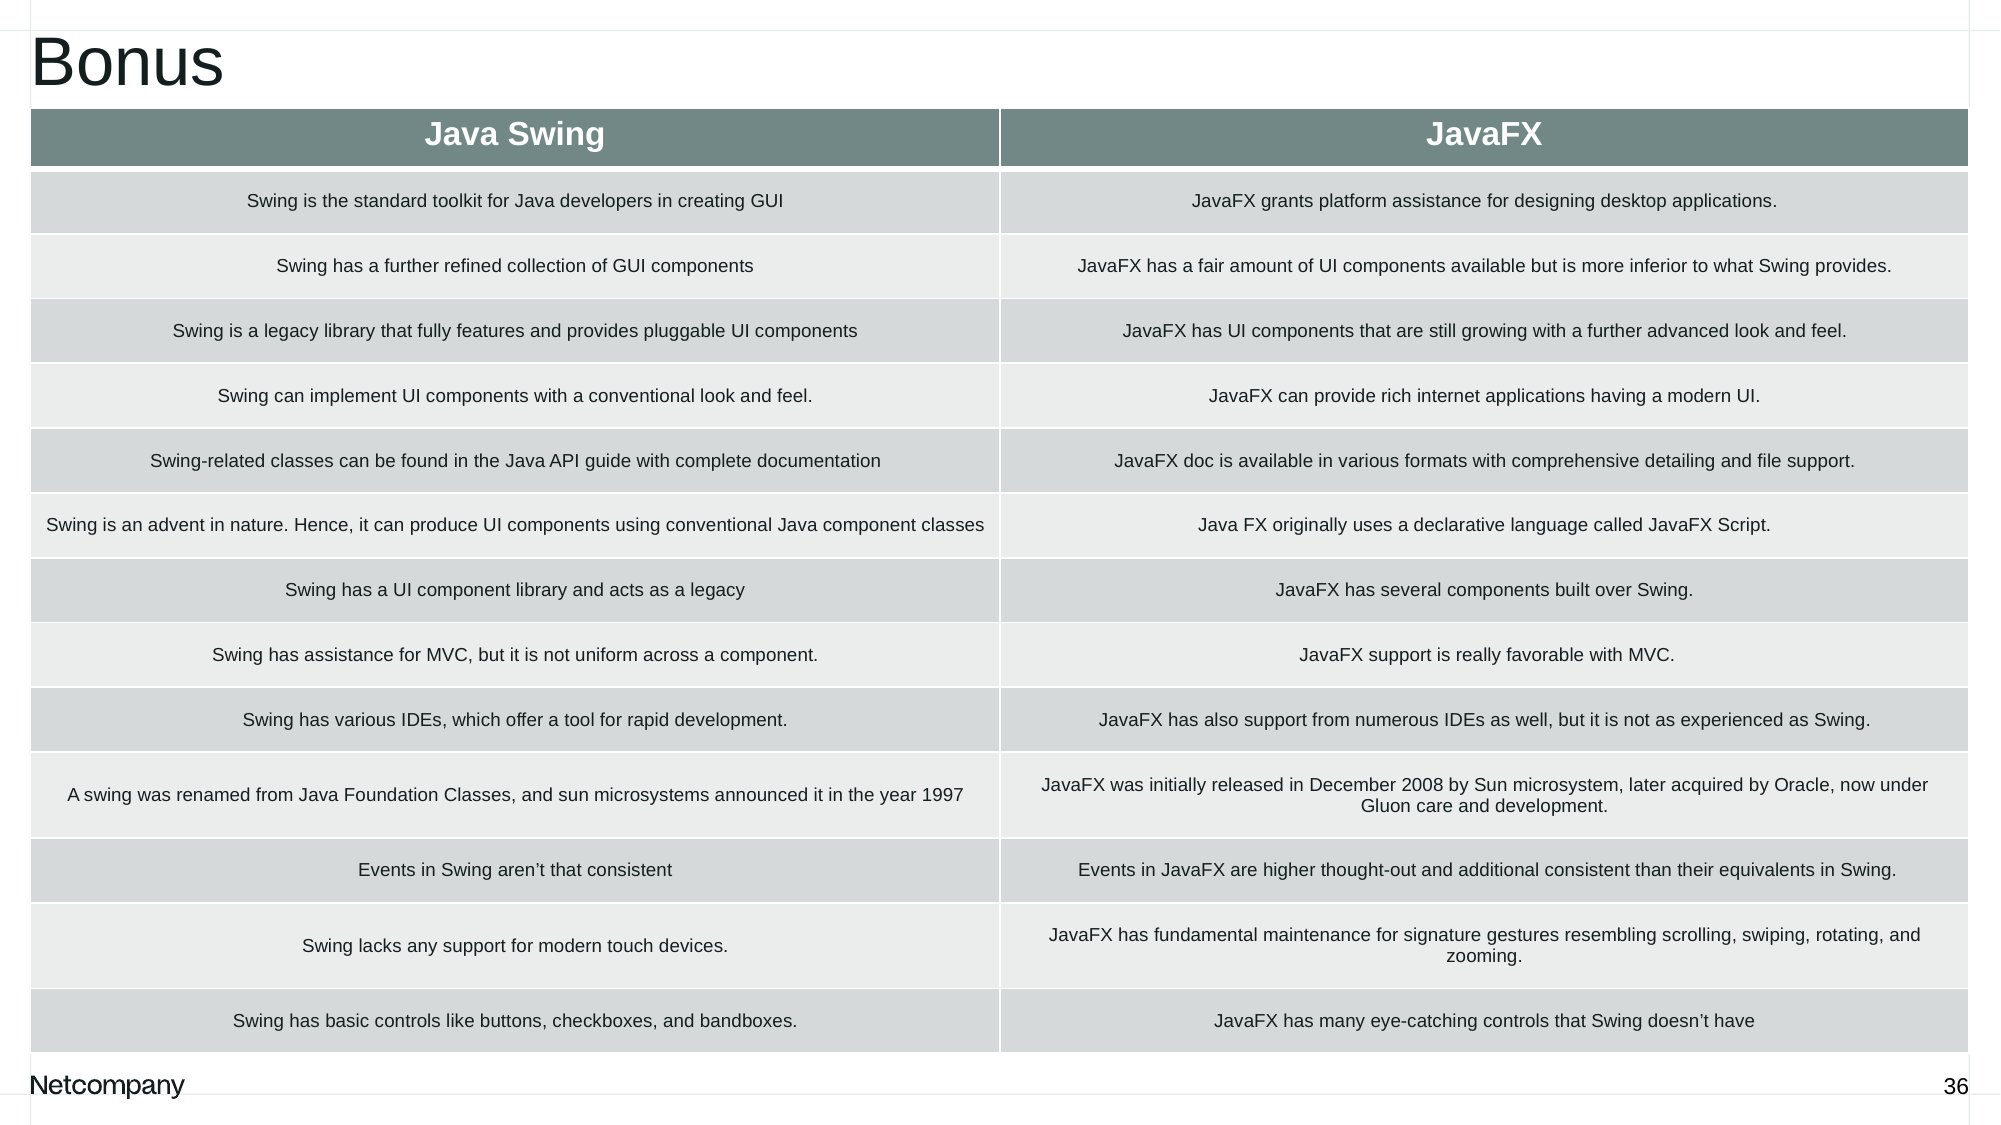

# Bonus
| Java Swing | JavaFX |
| --- | --- |
| Swing is the standard toolkit for Java developers in creating GUI | JavaFX grants platform assistance for designing desktop applications. |
| Swing has a further refined collection of GUI components | JavaFX has a fair amount of UI components available but is more inferior to what Swing provides. |
| Swing is a legacy library that fully features and provides pluggable UI components | JavaFX has UI components that are still growing with a further advanced look and feel. |
| Swing can implement UI components with a conventional look and feel. | JavaFX can provide rich internet applications having a modern UI. |
| Swing-related classes can be found in the Java API guide with complete documentation | JavaFX doc is available in various formats with comprehensive detailing and file support. |
| Swing is an advent in nature. Hence, it can produce UI components using conventional Java component classes | Java FX originally uses a declarative language called JavaFX Script. |
| Swing has a UI component library and acts as a legacy | JavaFX has several components built over Swing. |
| Swing has assistance for MVC, but it is not uniform across a component. | JavaFX support is really favorable with MVC. |
| Swing has various IDEs, which offer a tool for rapid development. | JavaFX has also support from numerous IDEs as well, but it is not as experienced as Swing. |
| A swing was renamed from Java Foundation Classes, and sun microsystems announced it in the year 1997 | JavaFX was initially released in December 2008 by Sun microsystem, later acquired by Oracle, now under Gluon care and development. |
| Events in Swing aren’t that consistent | Events in JavaFX are higher thought-out and additional consistent than their equivalents in Swing. |
| Swing lacks any support for modern touch devices. | JavaFX has fundamental maintenance for signature gestures resembling scrolling, swiping, rotating, and zooming. |
| Swing has basic controls like buttons, checkboxes, and bandboxes. | JavaFX has many eye-catching controls that Swing doesn’t have |
36